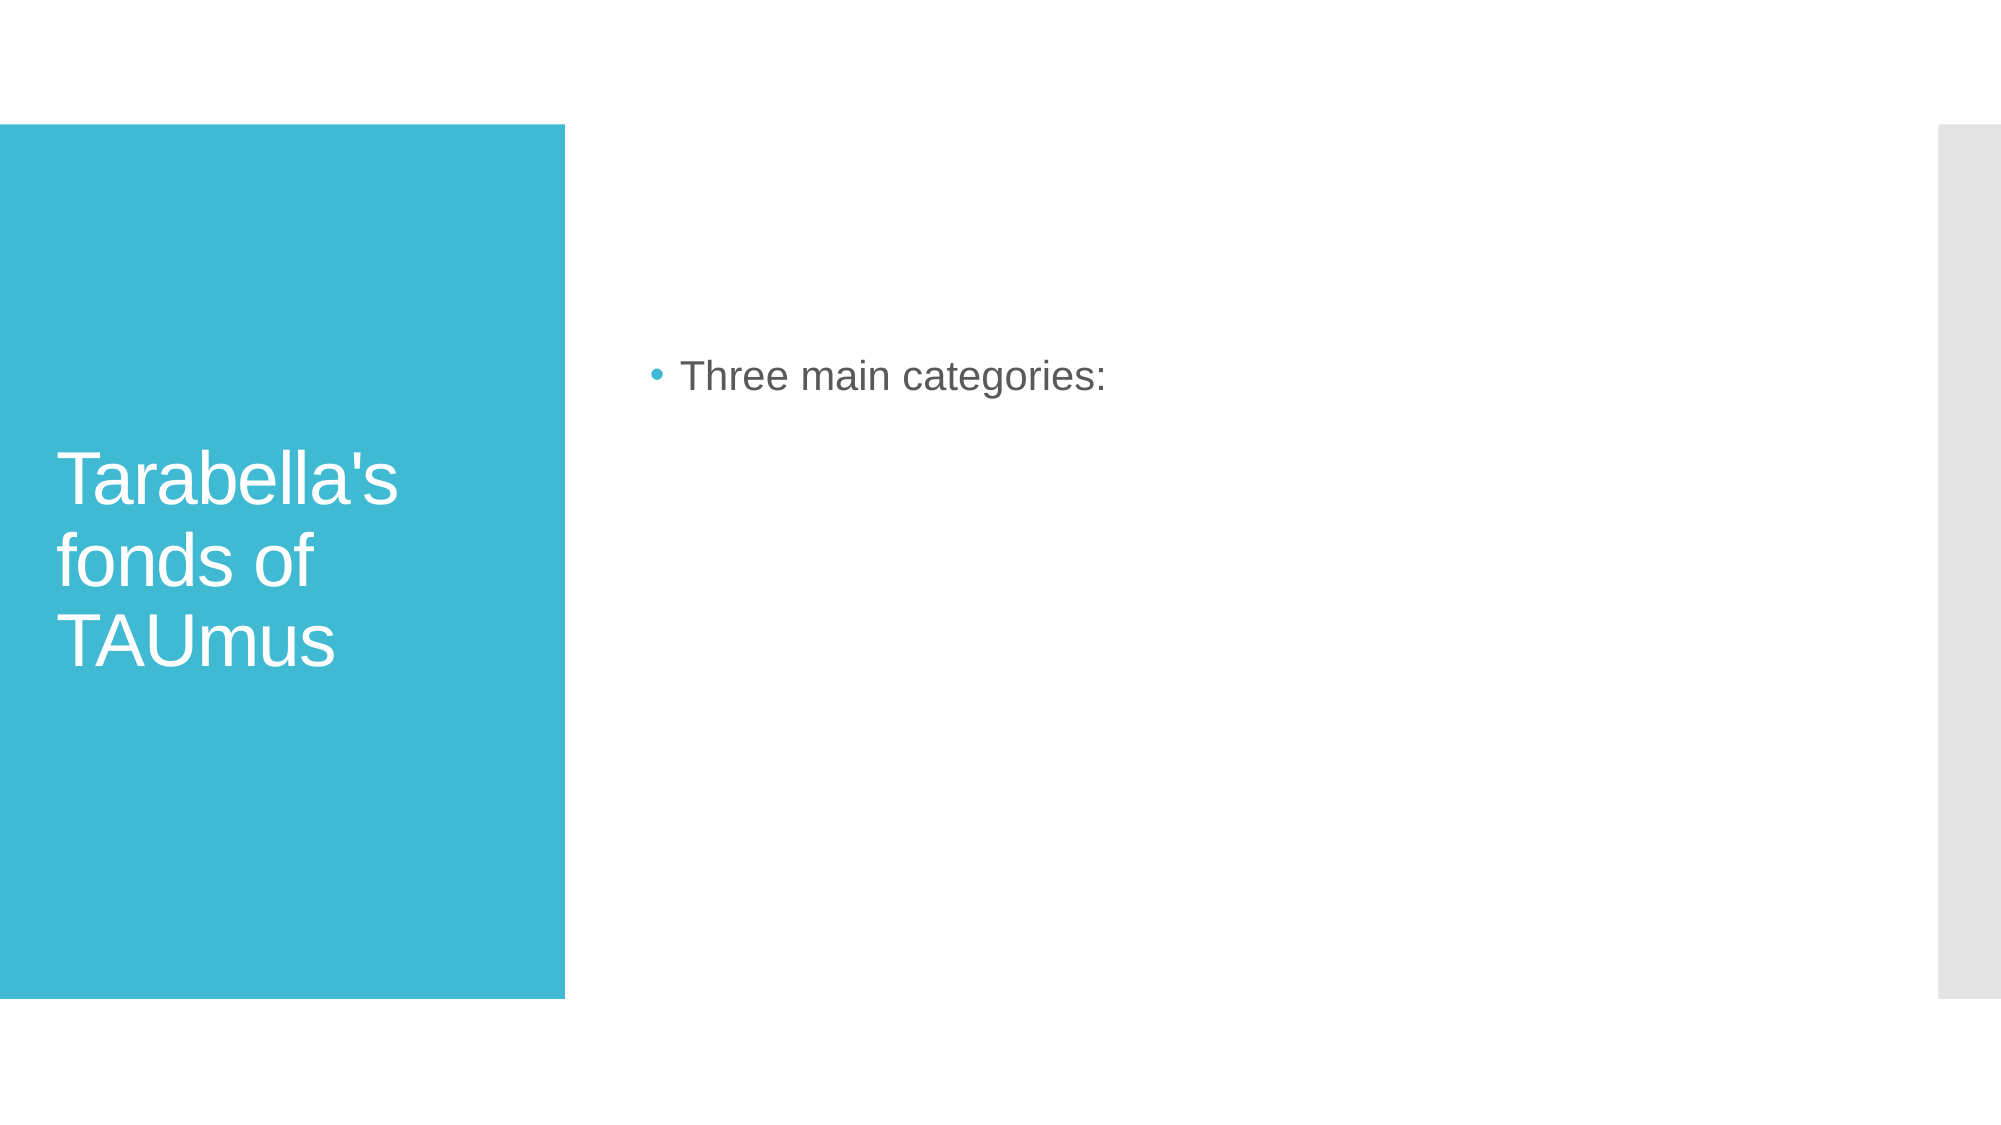

Three main categories:

# Tarabella's fonds of TAUmus